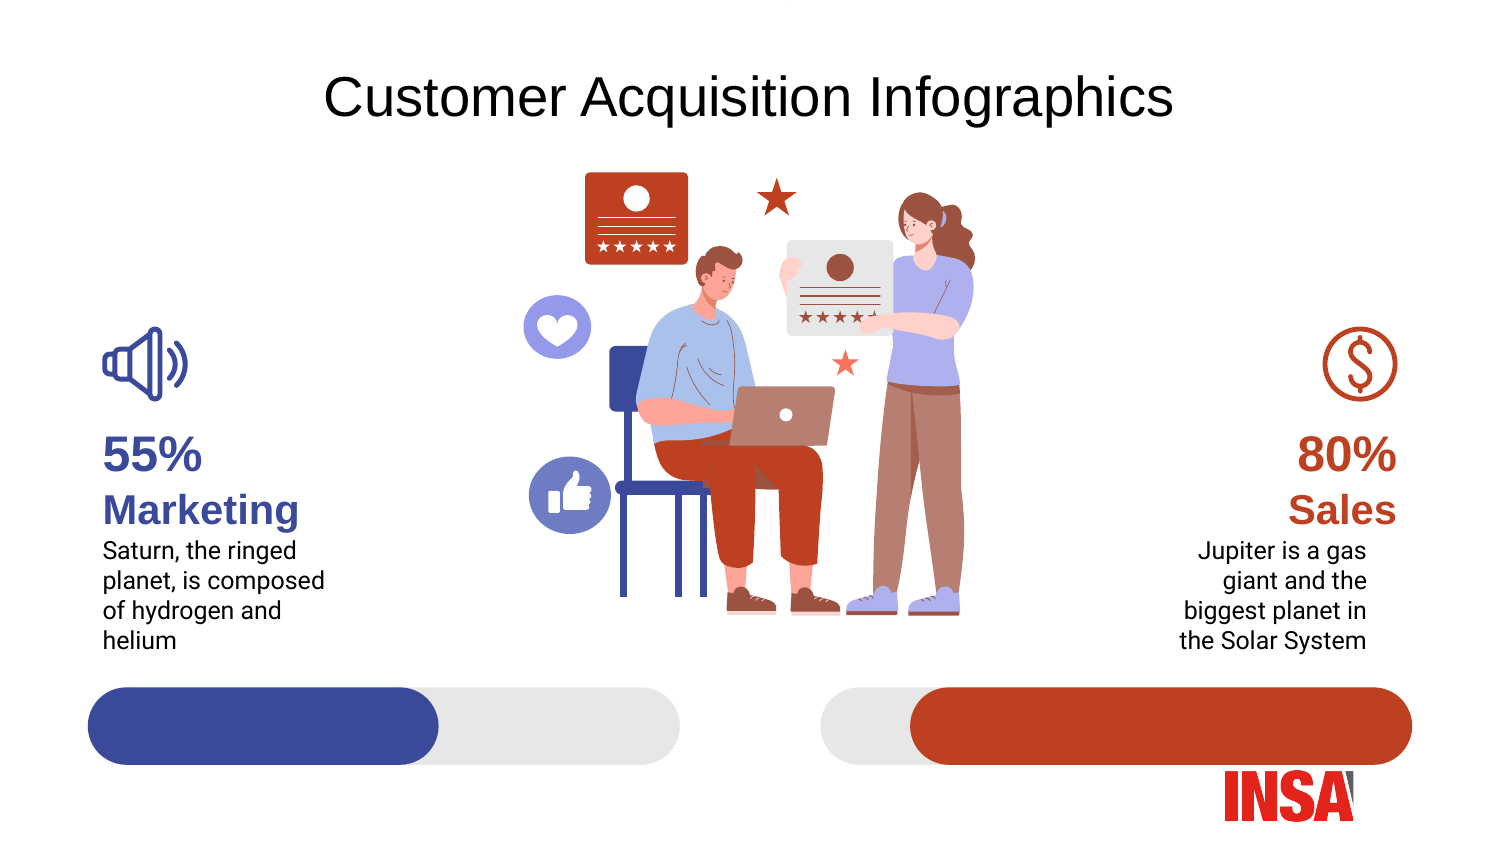

# Customer Acquisition Infographics

55%
Marketing
Saturn, the ringed planet, is composed of hydrogen and helium
80%
Sales
Jupiter is a gas giant and the biggest planet in the Solar System